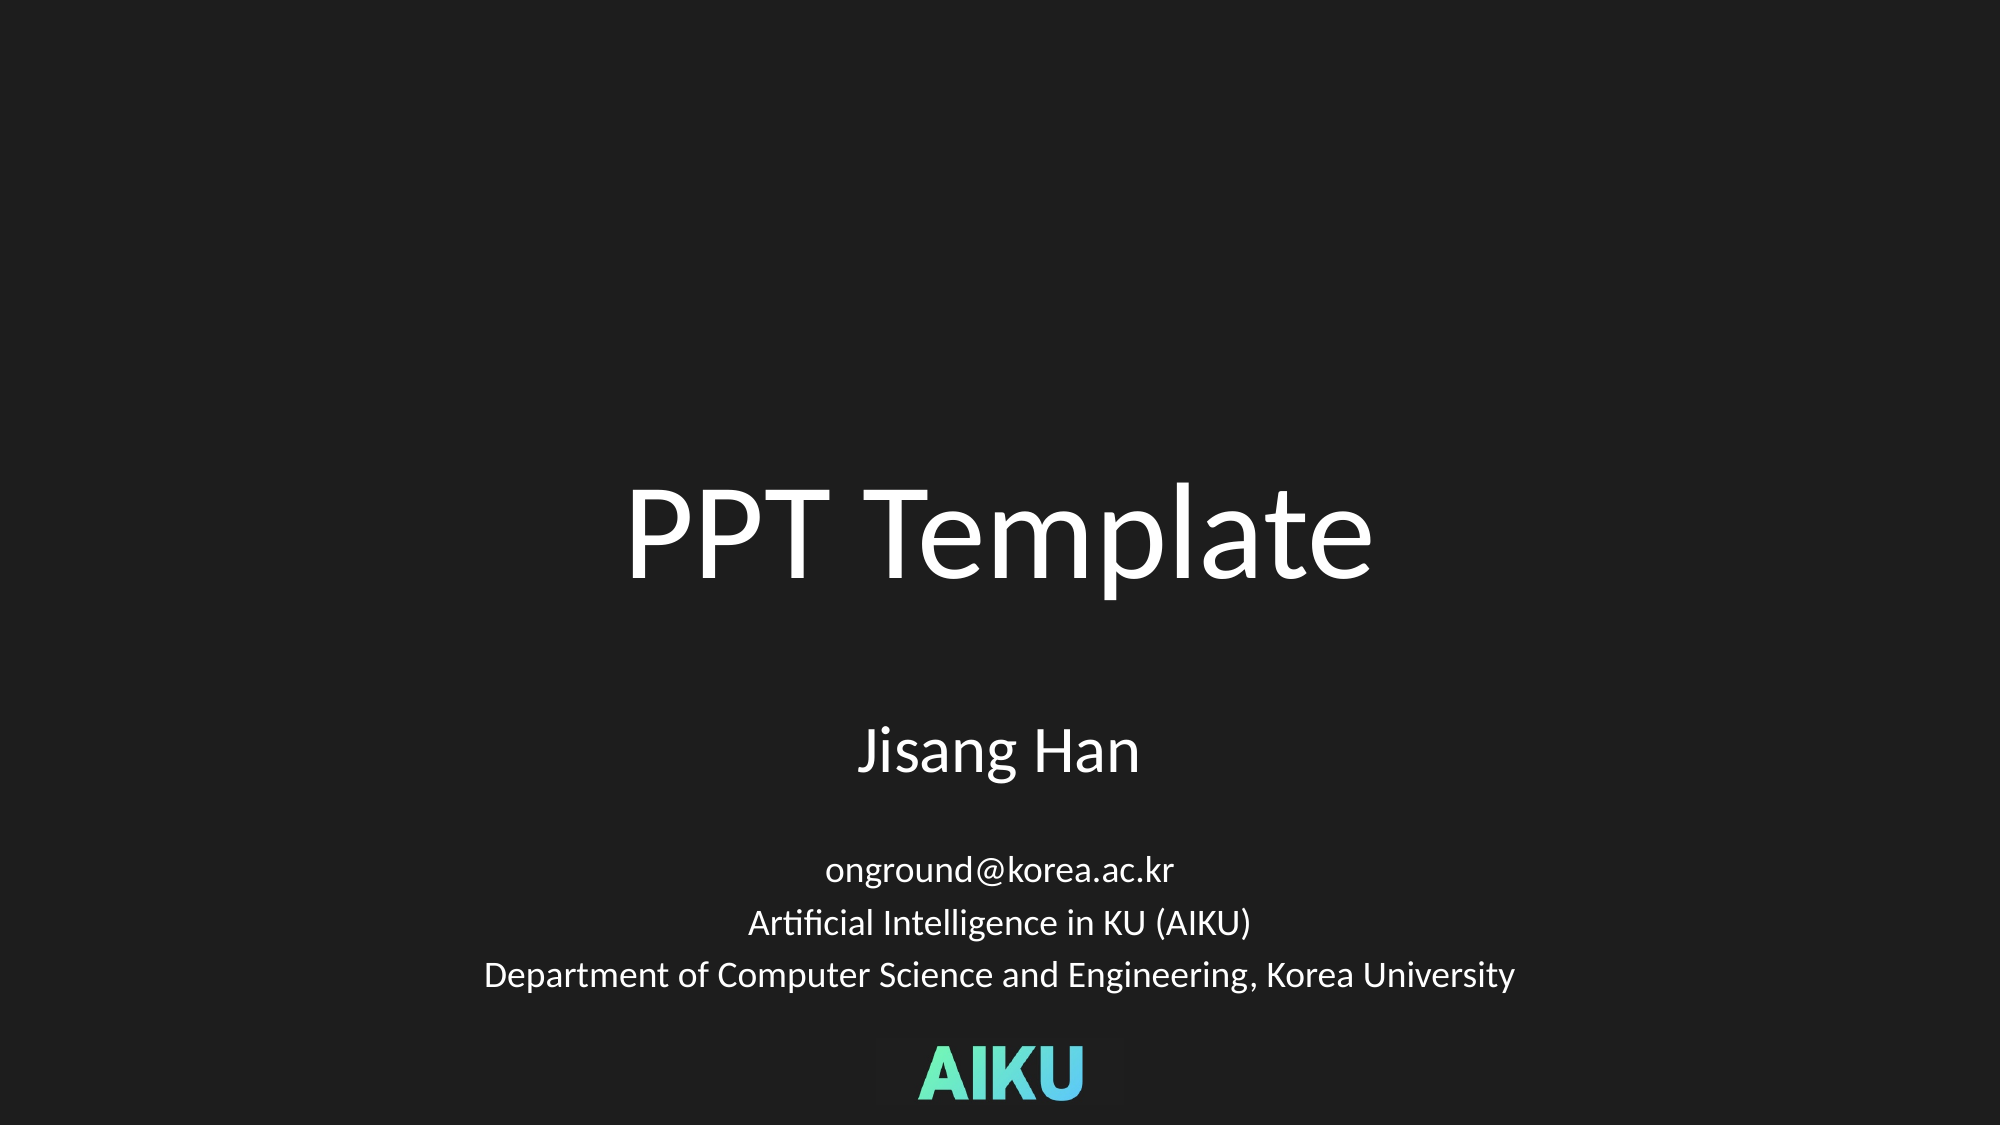

# PPT Template

Jisang Han

onground@korea.ac.kr
Artificial Intelligence in KU (AIKU)
Department of Computer Science and Engineering, Korea University